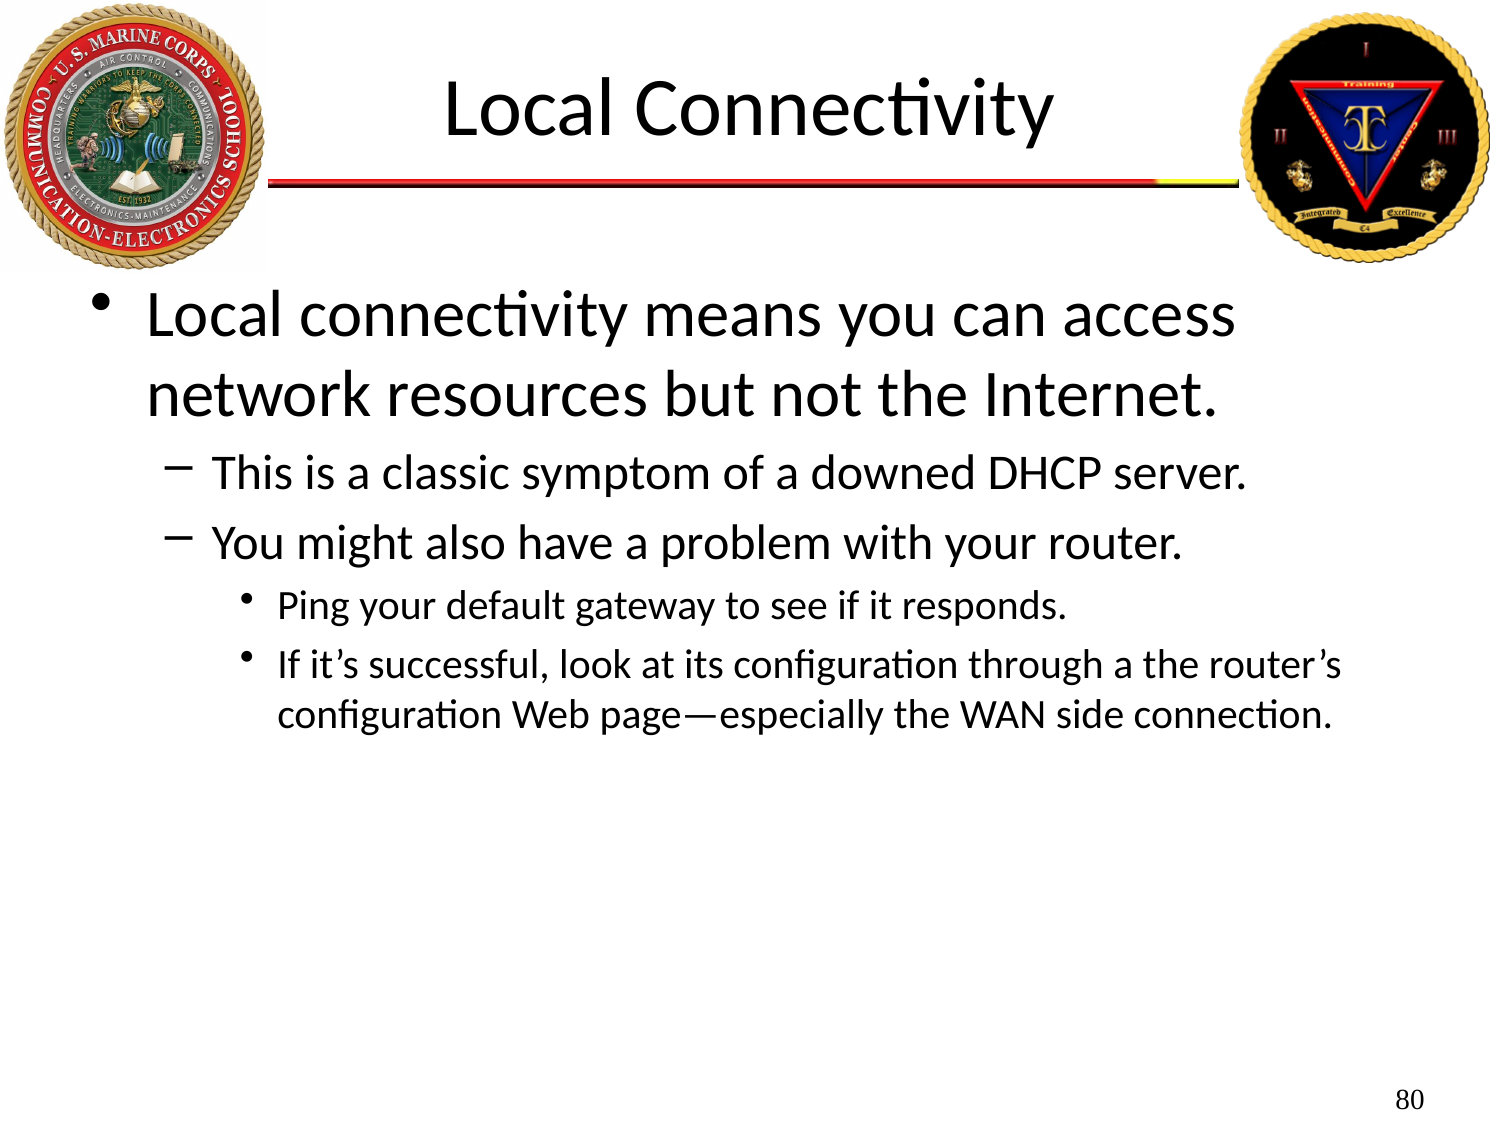

# Local Connectivity
Local connectivity means you can access network resources but not the Internet.
This is a classic symptom of a downed DHCP server.
You might also have a problem with your router.
Ping your default gateway to see if it responds.
If it’s successful, look at its configuration through a the router’s configuration Web page—especially the WAN side connection.